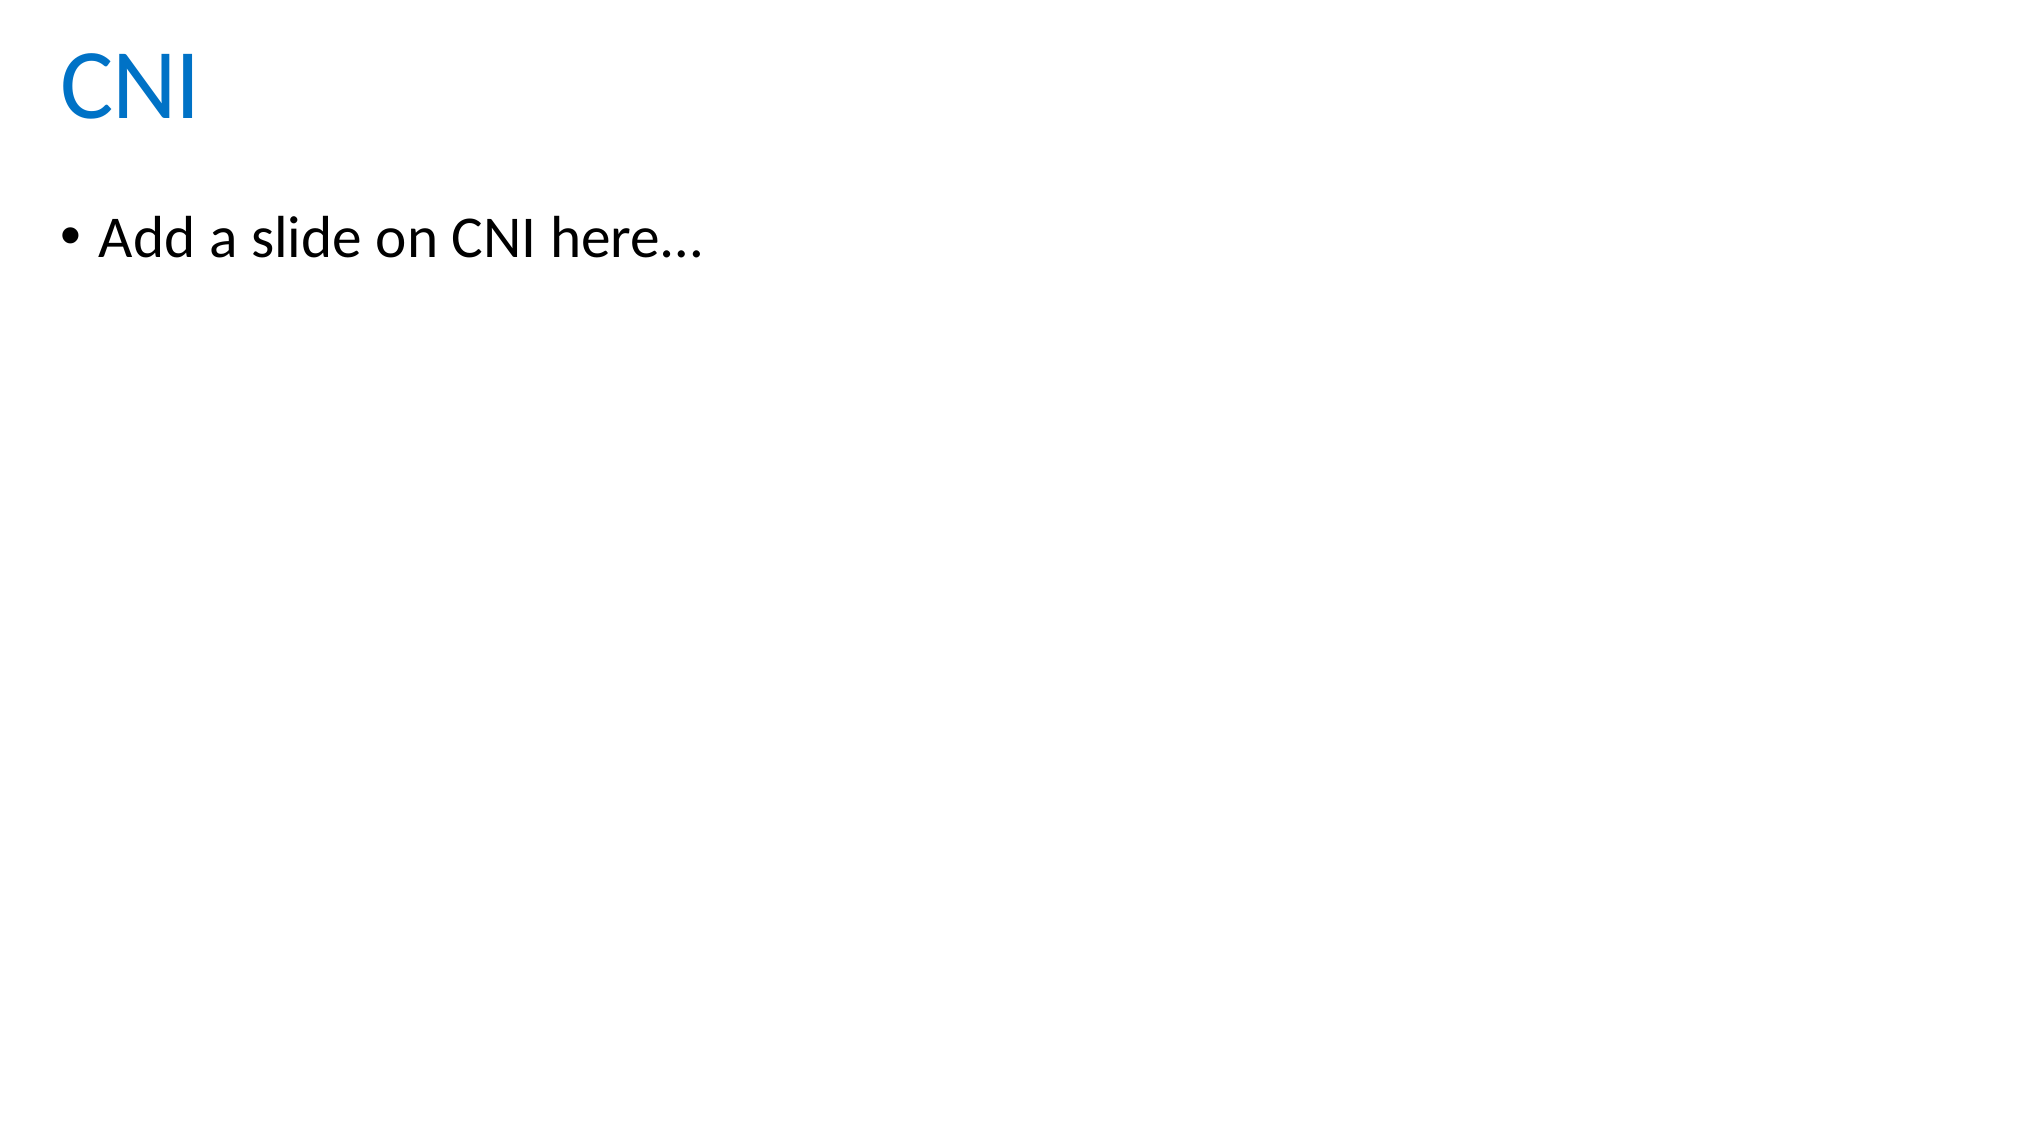

# CNI
Add a slide on CNI here…